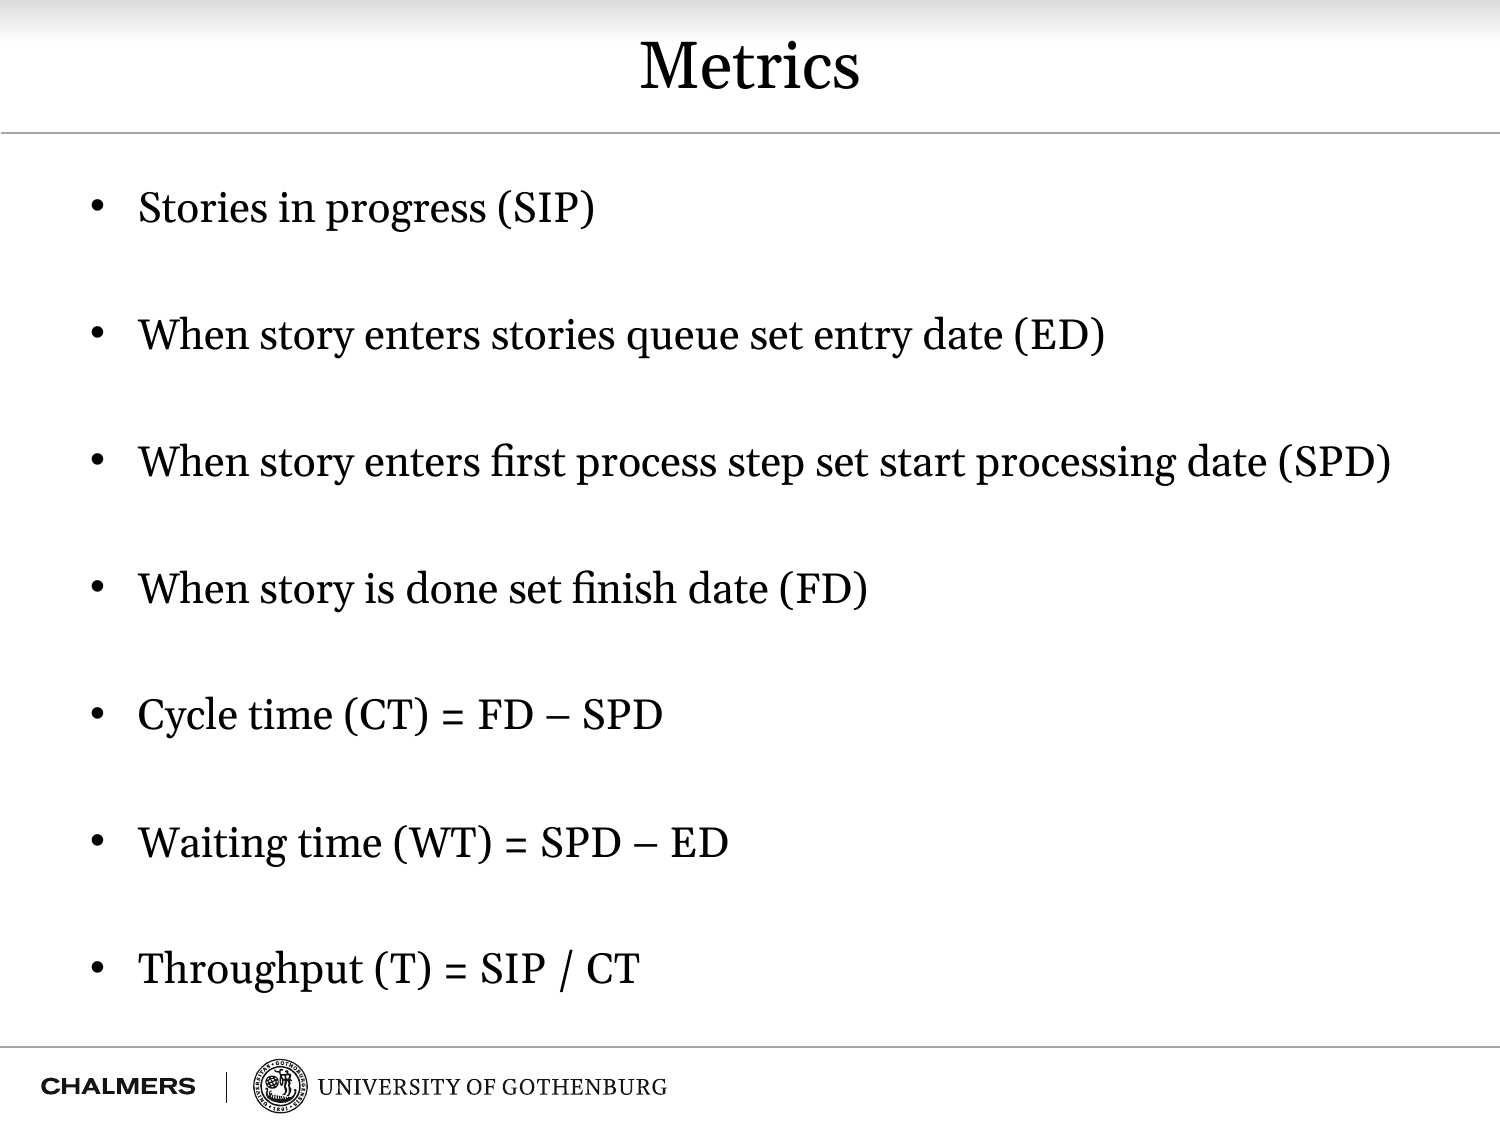

# Metrics
Stories in progress (SIP)

When story enters stories queue set entry date (ED)

When story enters first process step set start processing date (SPD)

When story is done set finish date (FD)

Cycle time (CT) = FD – SPD

Waiting time (WT) = SPD – ED

Throughput (T) = SIP / CT